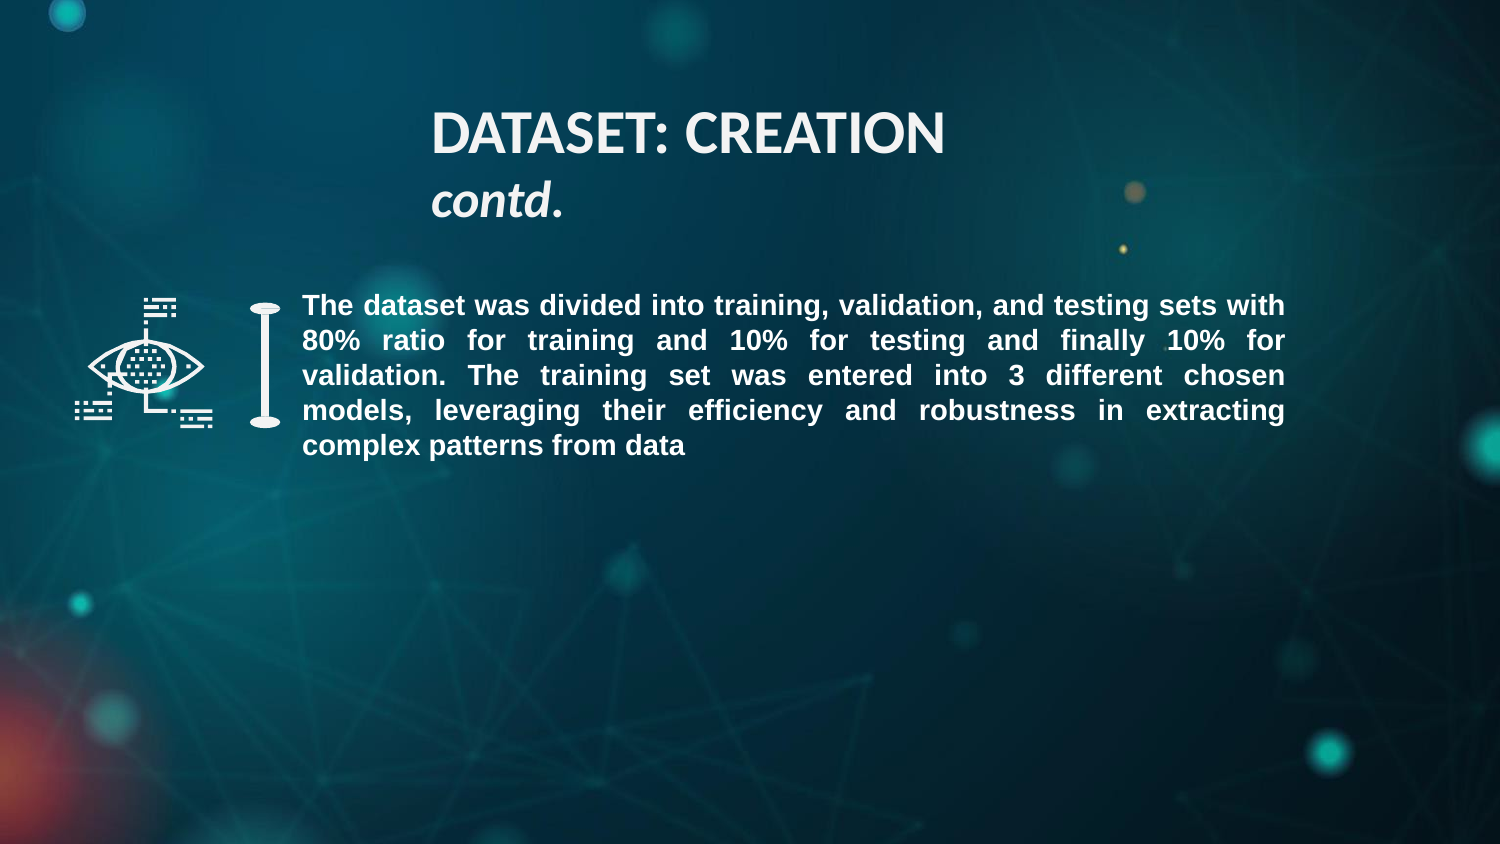

# DATASET: CREATION contd.
The dataset was divided into training, validation, and testing sets with 80% ratio for training and 10% for testing and finally 10% for validation. The training set was entered into 3 different chosen models, leveraging their efficiency and robustness in extracting complex patterns from data